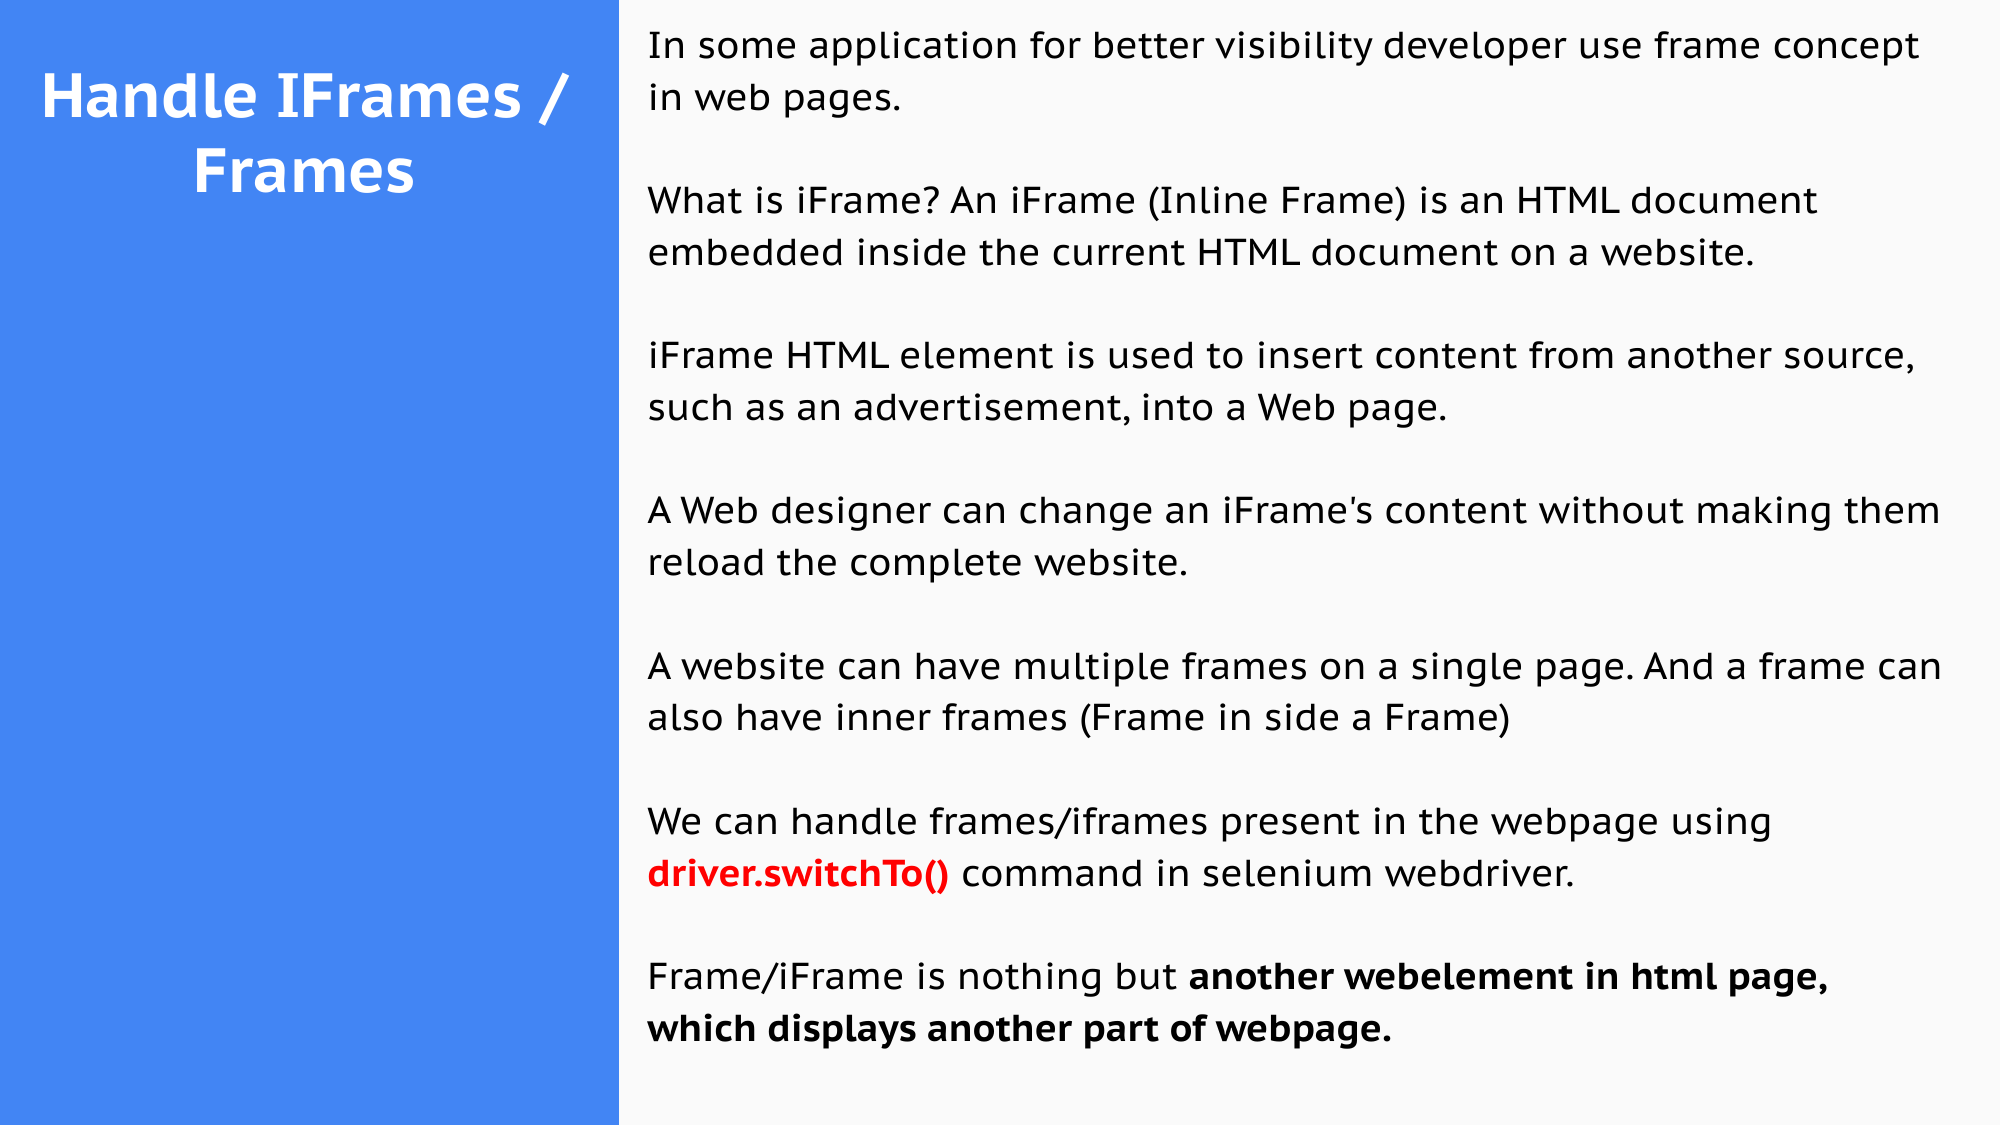

In some application for better visibility developer use frame concept in web pages.

What is iFrame? An iFrame (Inline Frame) is an HTML document embedded inside the current HTML document on a website.

iFrame HTML element is used to insert content from another source, such as an advertisement, into a Web page.

A Web designer can change an iFrame's content without making them reload the complete website.

A website can have multiple frames on a single page. And a frame can also have inner frames (Frame in side a Frame)

We can handle frames/iframes present in the webpage using driver.switchTo() command in selenium webdriver.

Frame/iFrame is nothing but another webelement in html page, which displays another part of webpage.

# Handle IFrames / Frames